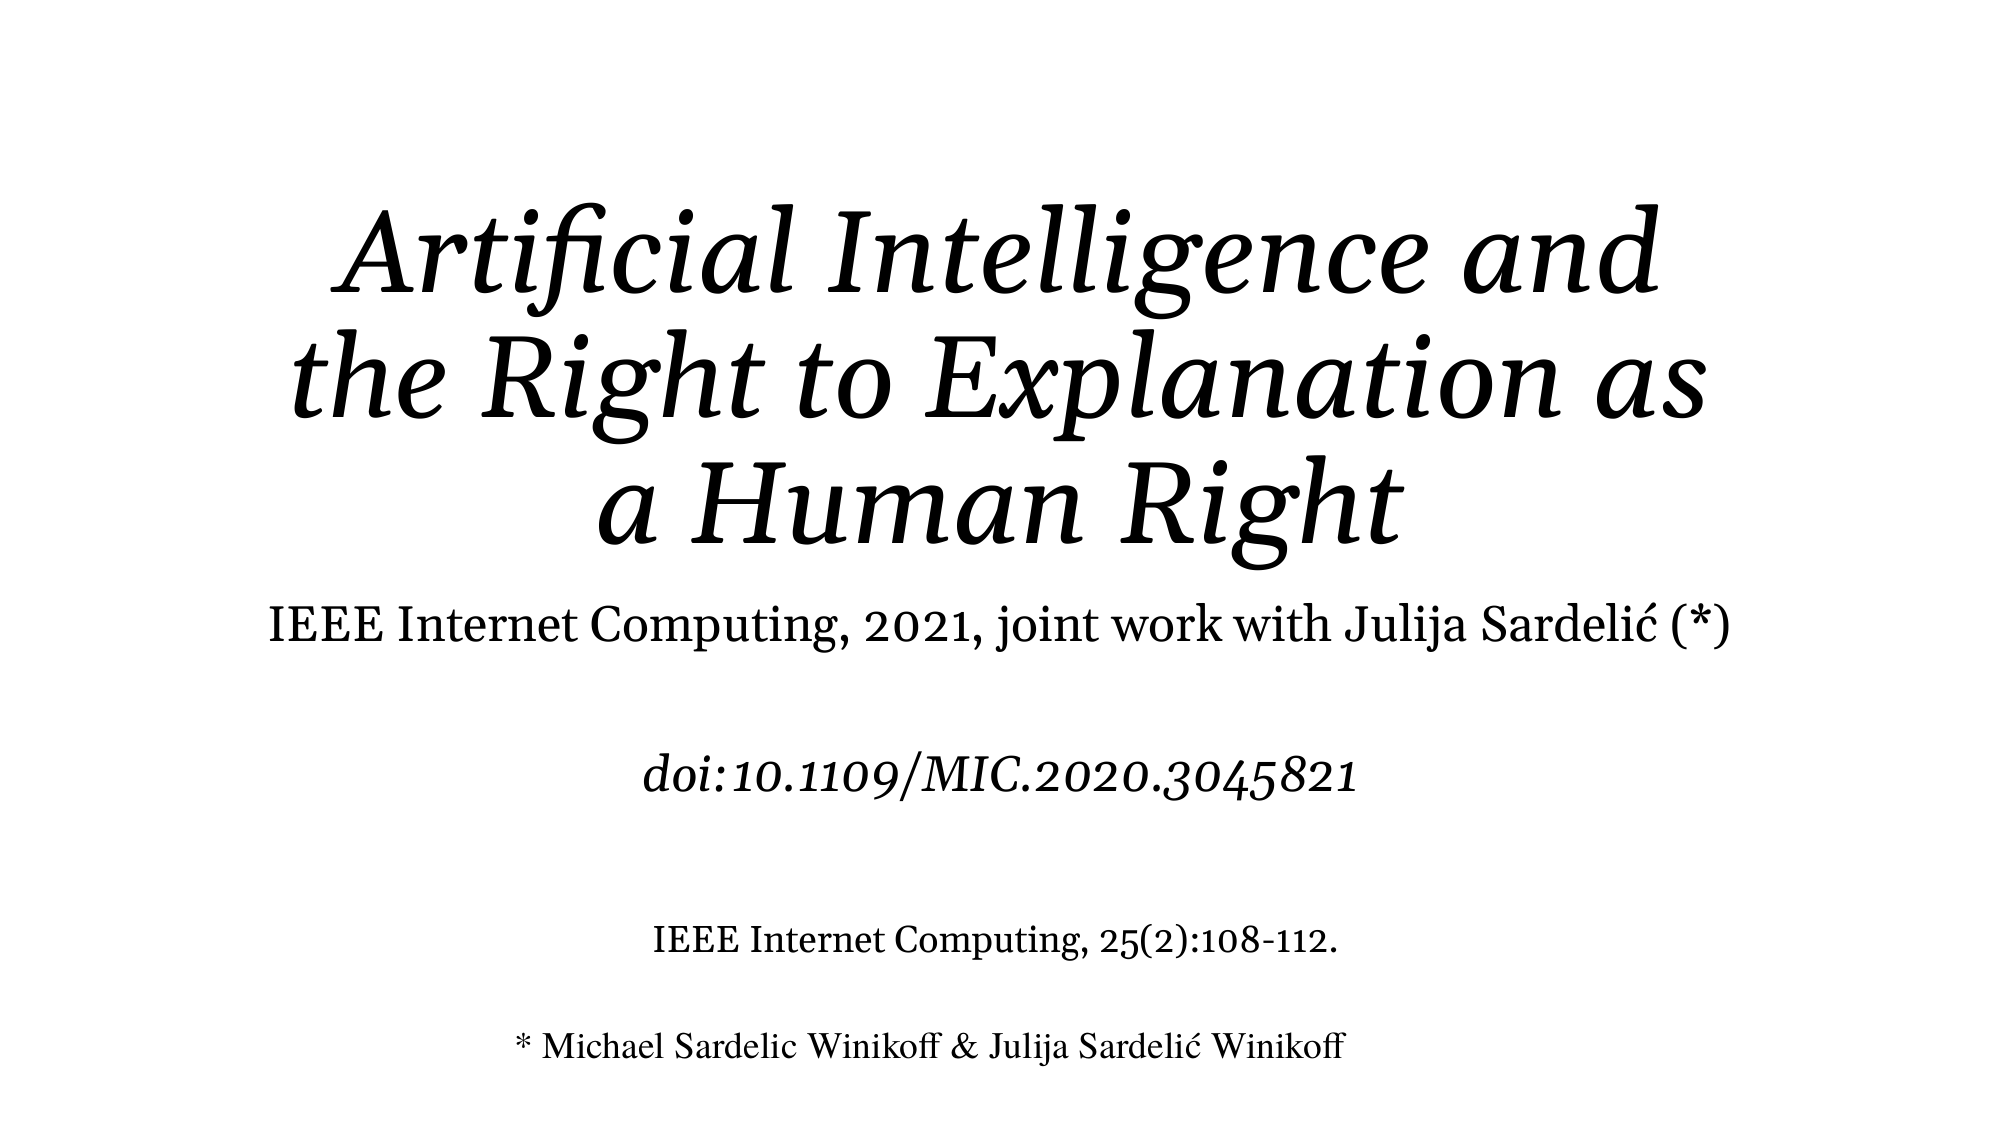

# Artificial Intelligence and the Right to Explanation as a Human Right
IEEE Internet Computing, 2021, joint work with Julija Sardelić (*)

doi:10.1109/MIC.2020.3045821
IEEE Internet Computing, 25(2):108-112.
* Michael Sardelic Winikoff & Julija Sardelić Winikoff